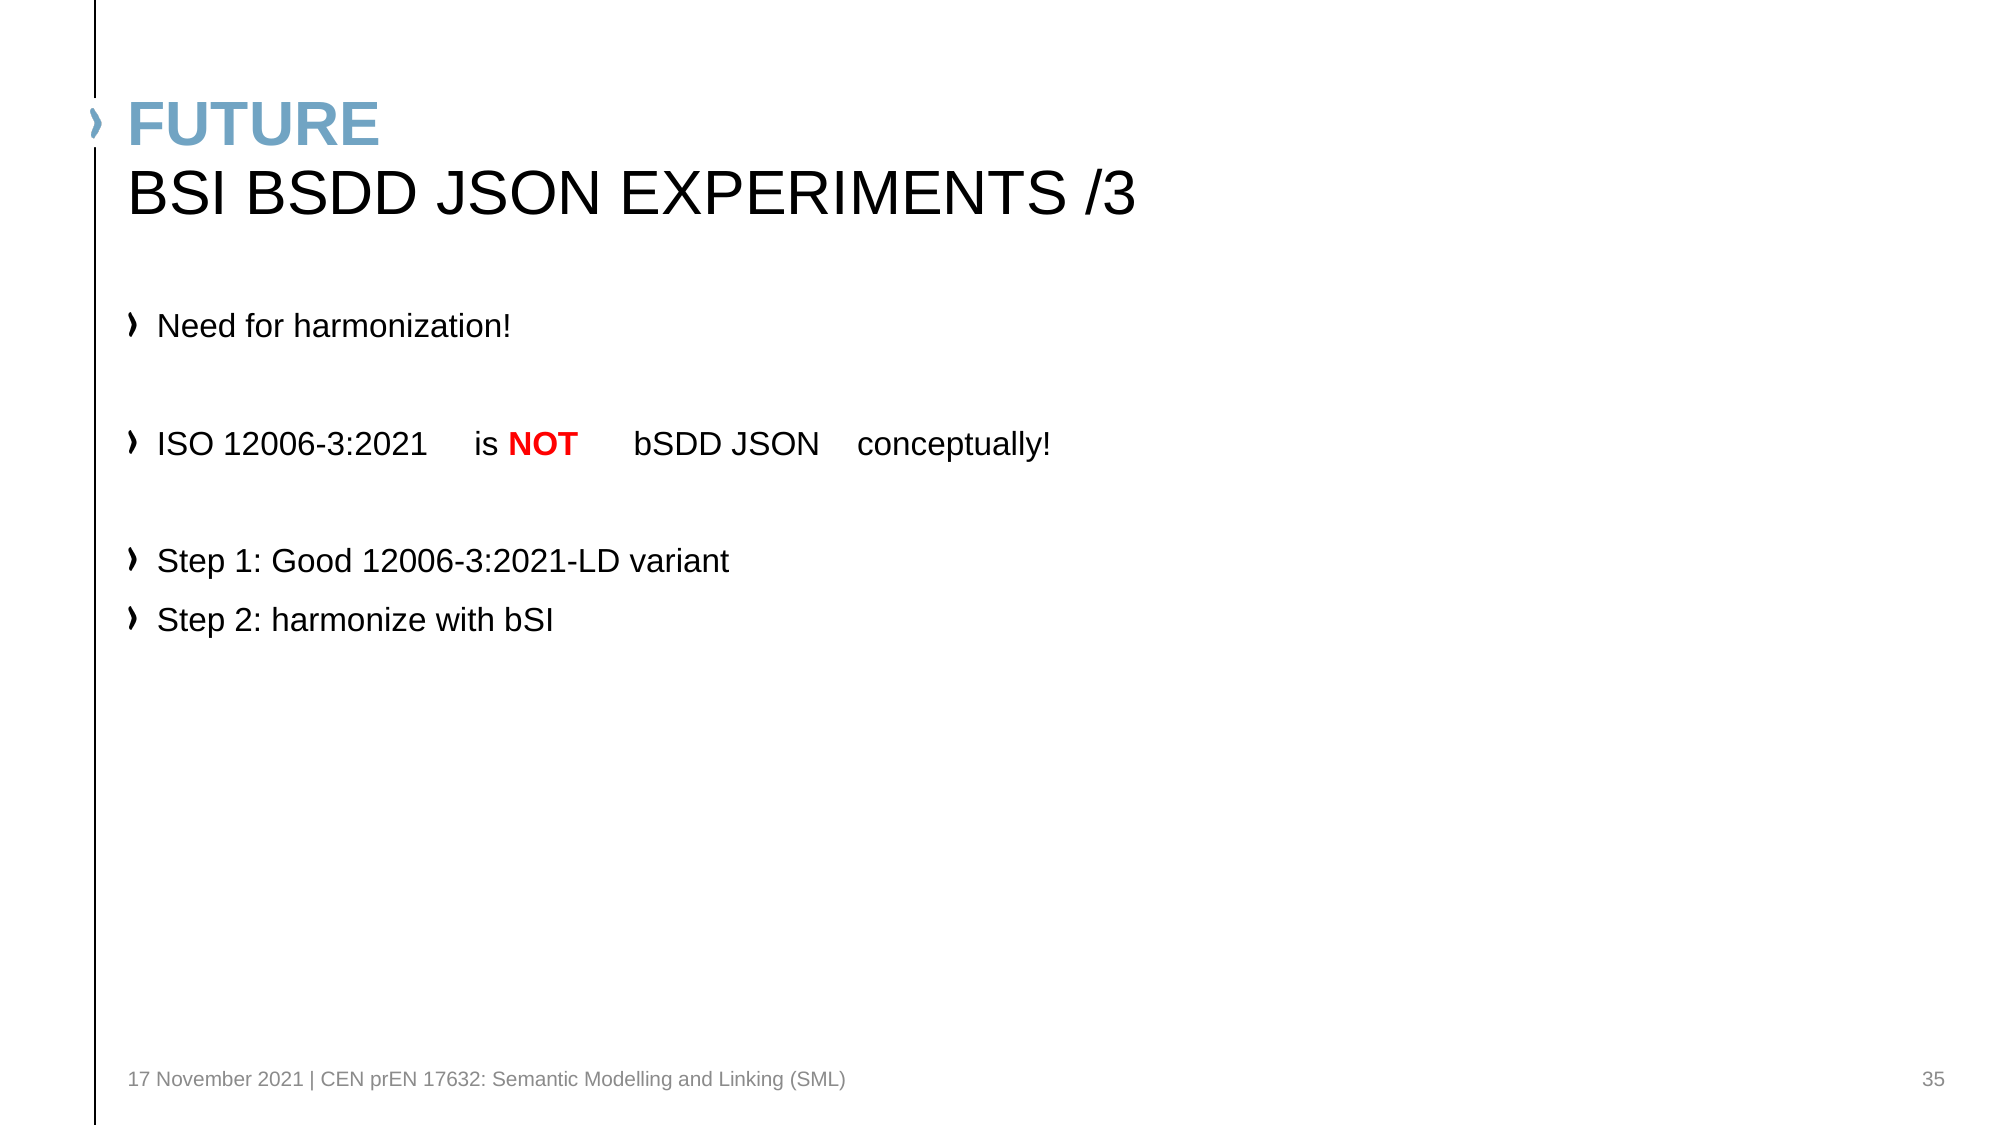

# future
Bsi bSDD json experiments /3
Need for harmonization!

ISO 12006-3:2021     is NOT      bSDD JSON    conceptually!

Step 1: Good 12006-3:2021-LD variant
Step 2: harmonize with bSI
17 November 2021 | CEN prEN 17632: Semantic Modelling and Linking (SML)

35